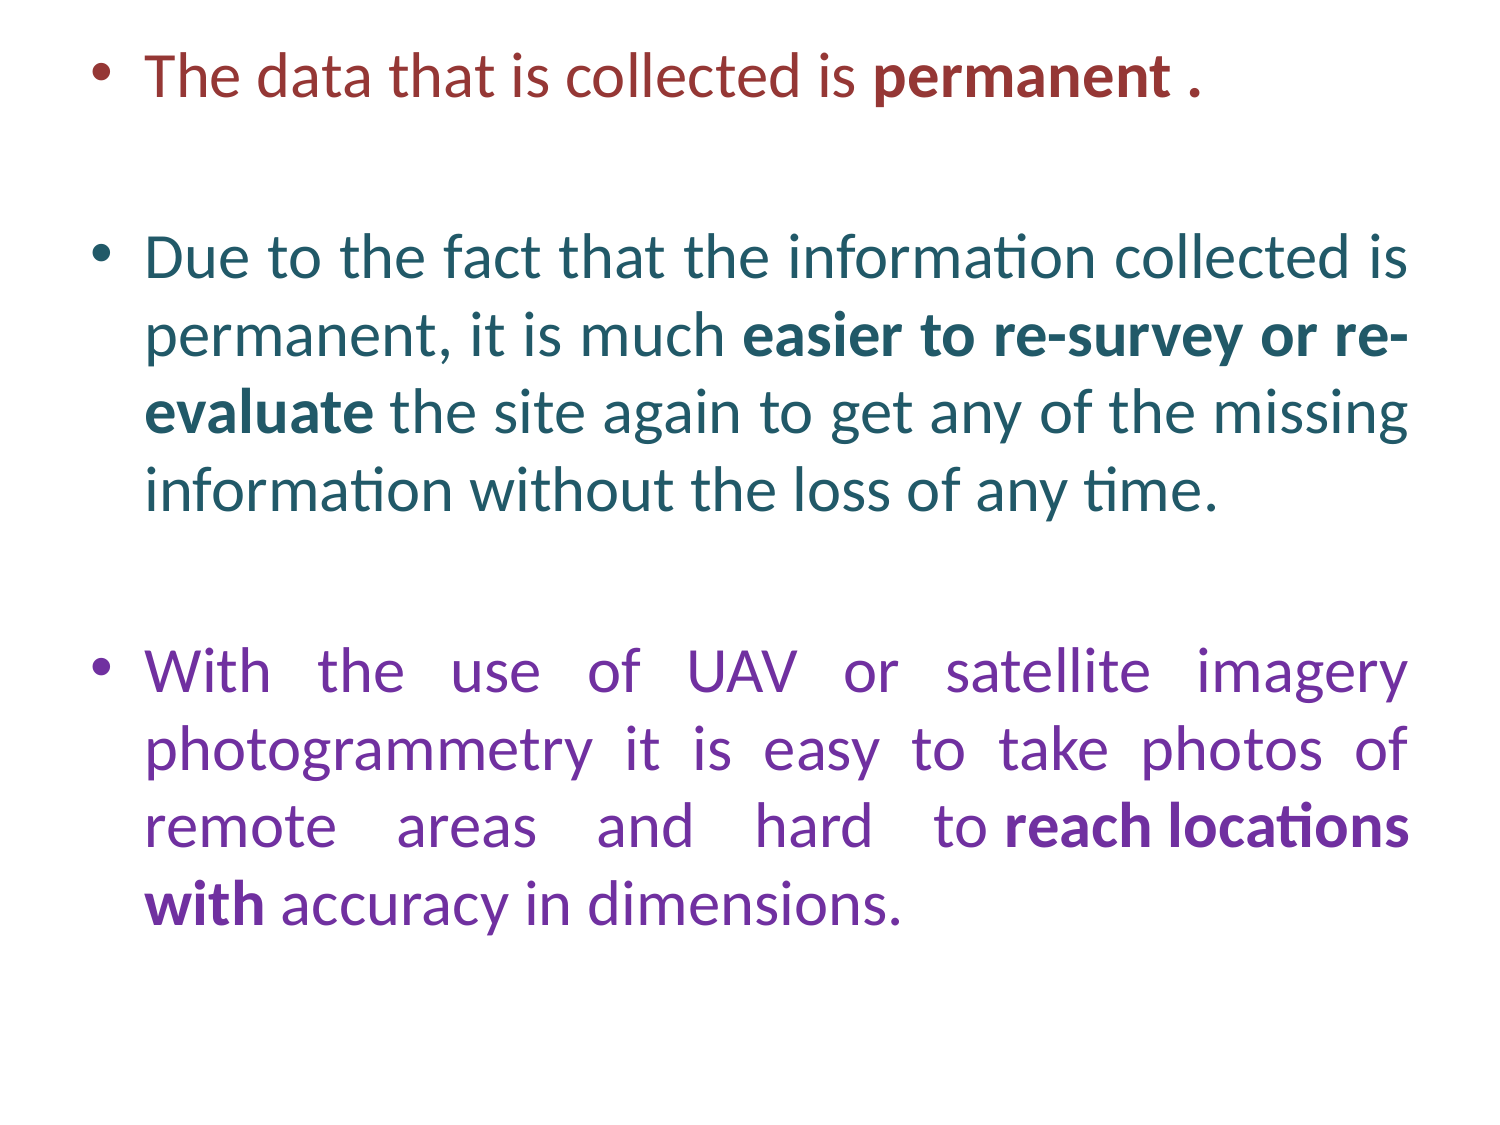

The data that is collected is permanent .

Due to the fact that the information collected is permanent, it is much easier to re-survey or re-evaluate the site again to get any of the missing information without the loss of any time.

With the use of UAV or satellite imagery photogrammetry it is easy to take photos of remote areas and hard to reach locations with accuracy in dimensions.